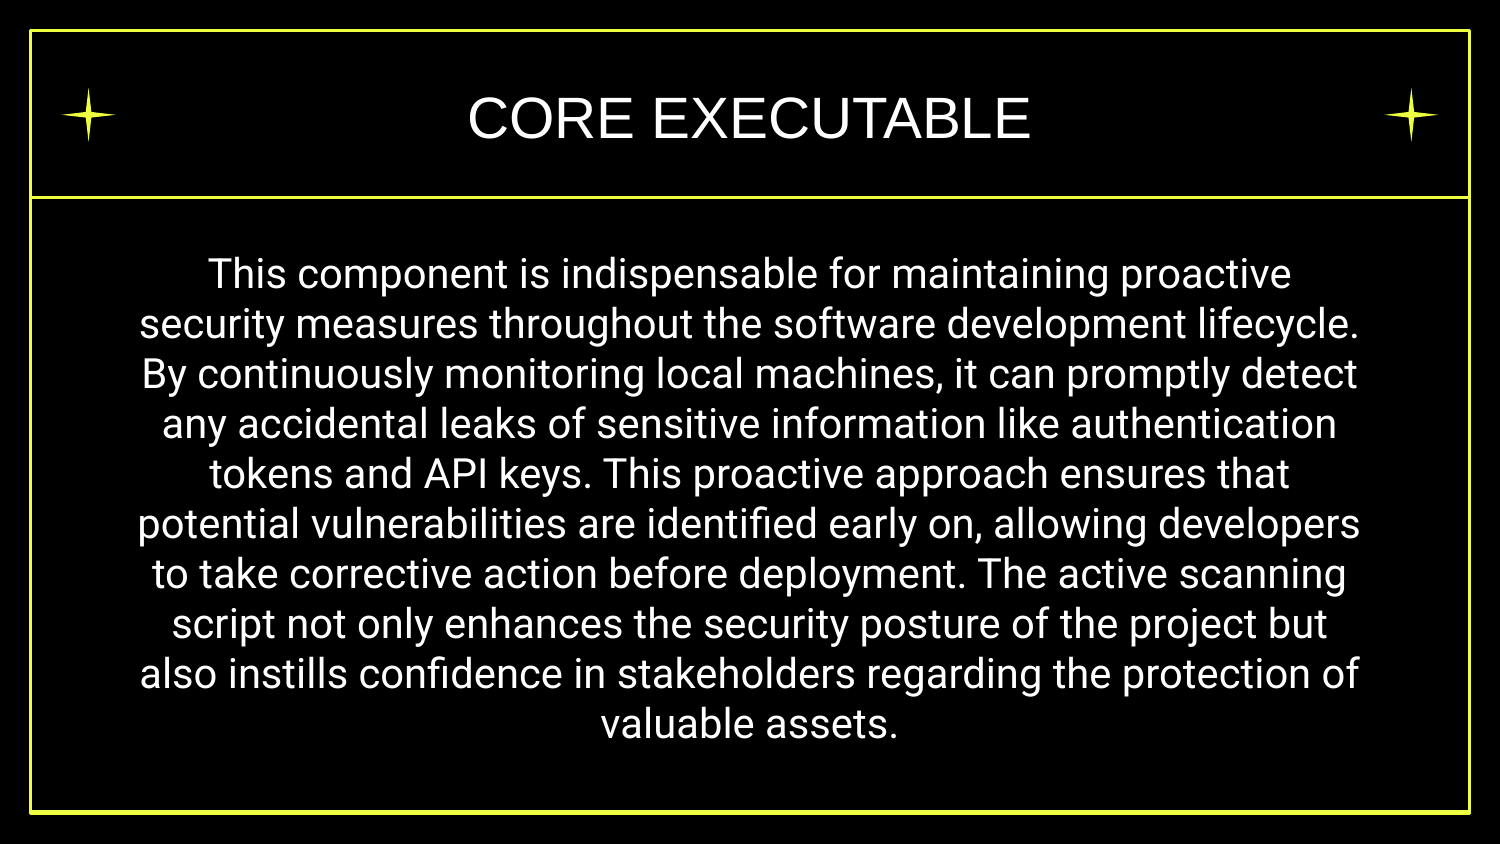

# CORE EXECUTABLE
This component is indispensable for maintaining proactive security measures throughout the software development lifecycle. By continuously monitoring local machines, it can promptly detect any accidental leaks of sensitive information like authentication tokens and API keys. This proactive approach ensures that potential vulnerabilities are identified early on, allowing developers to take corrective action before deployment. The active scanning script not only enhances the security posture of the project but also instills confidence in stakeholders regarding the protection of valuable assets.